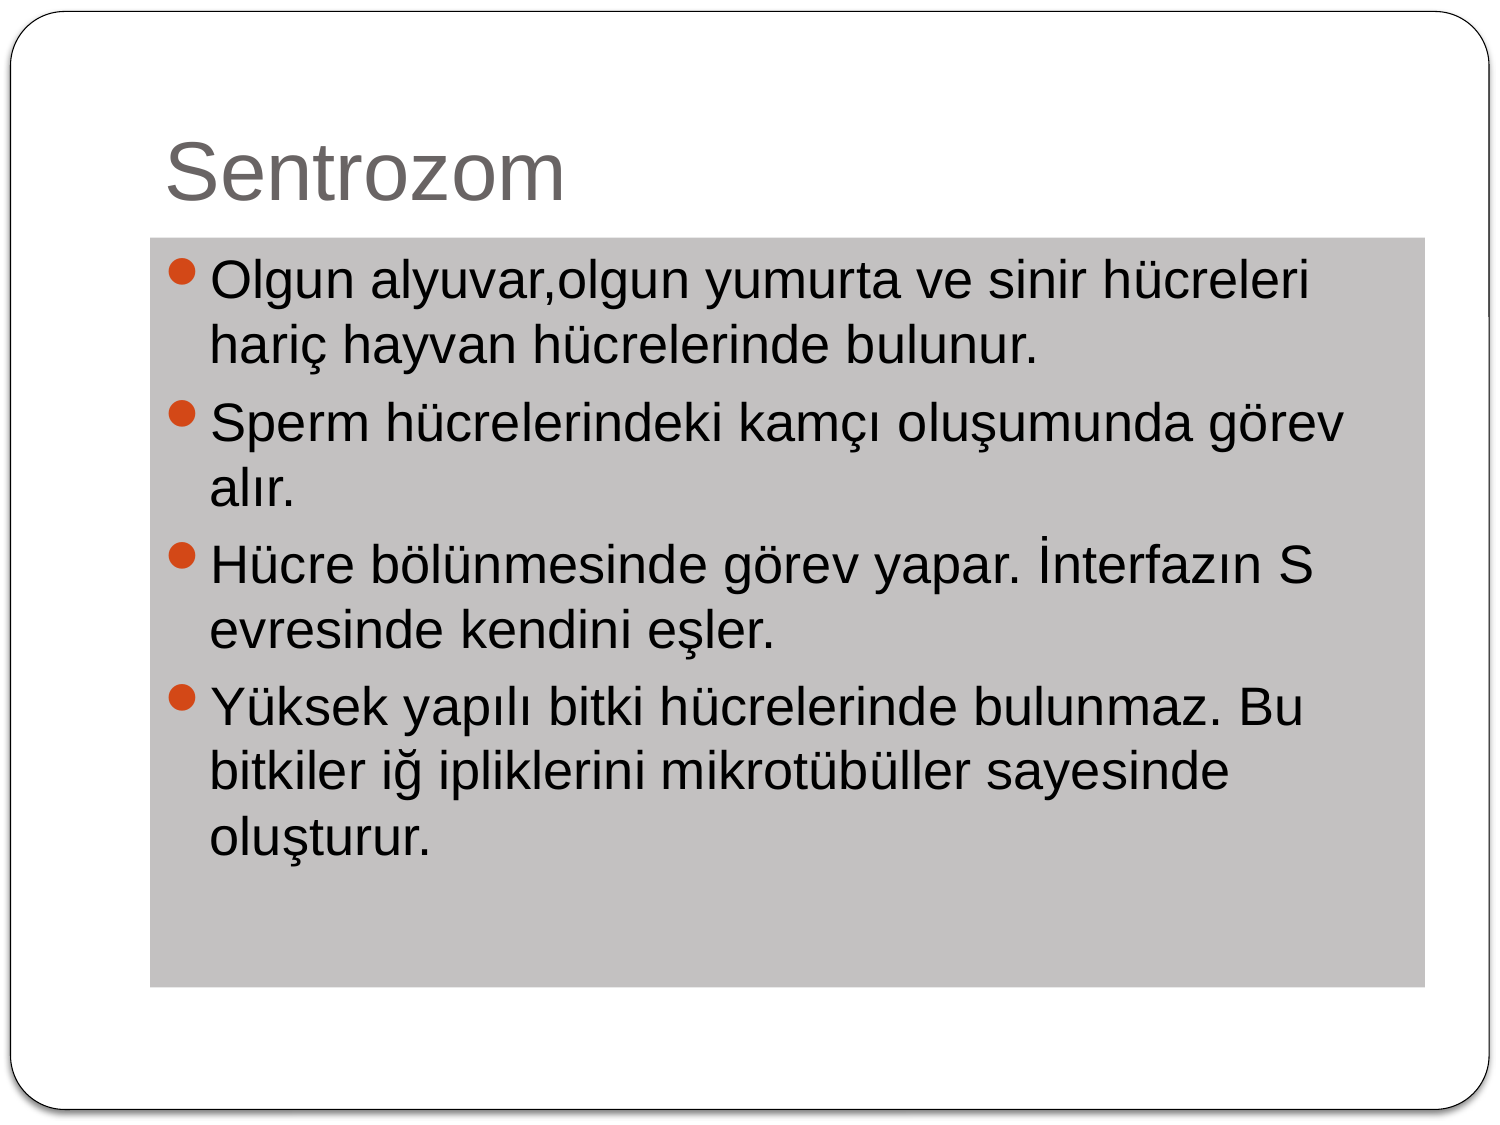

# Sentrozom
Olgun alyuvar,olgun yumurta ve sinir hücreleri hariç hayvan hücrelerinde bulunur.
Sperm hücrelerindeki kamçı oluşumunda görev alır.
Hücre bölünmesinde görev yapar. İnterfazın S evresinde kendini eşler.
Yüksek yapılı bitki hücrelerinde bulunmaz. Bu bitkiler iğ ipliklerini mikrotübüller sayesinde oluşturur.